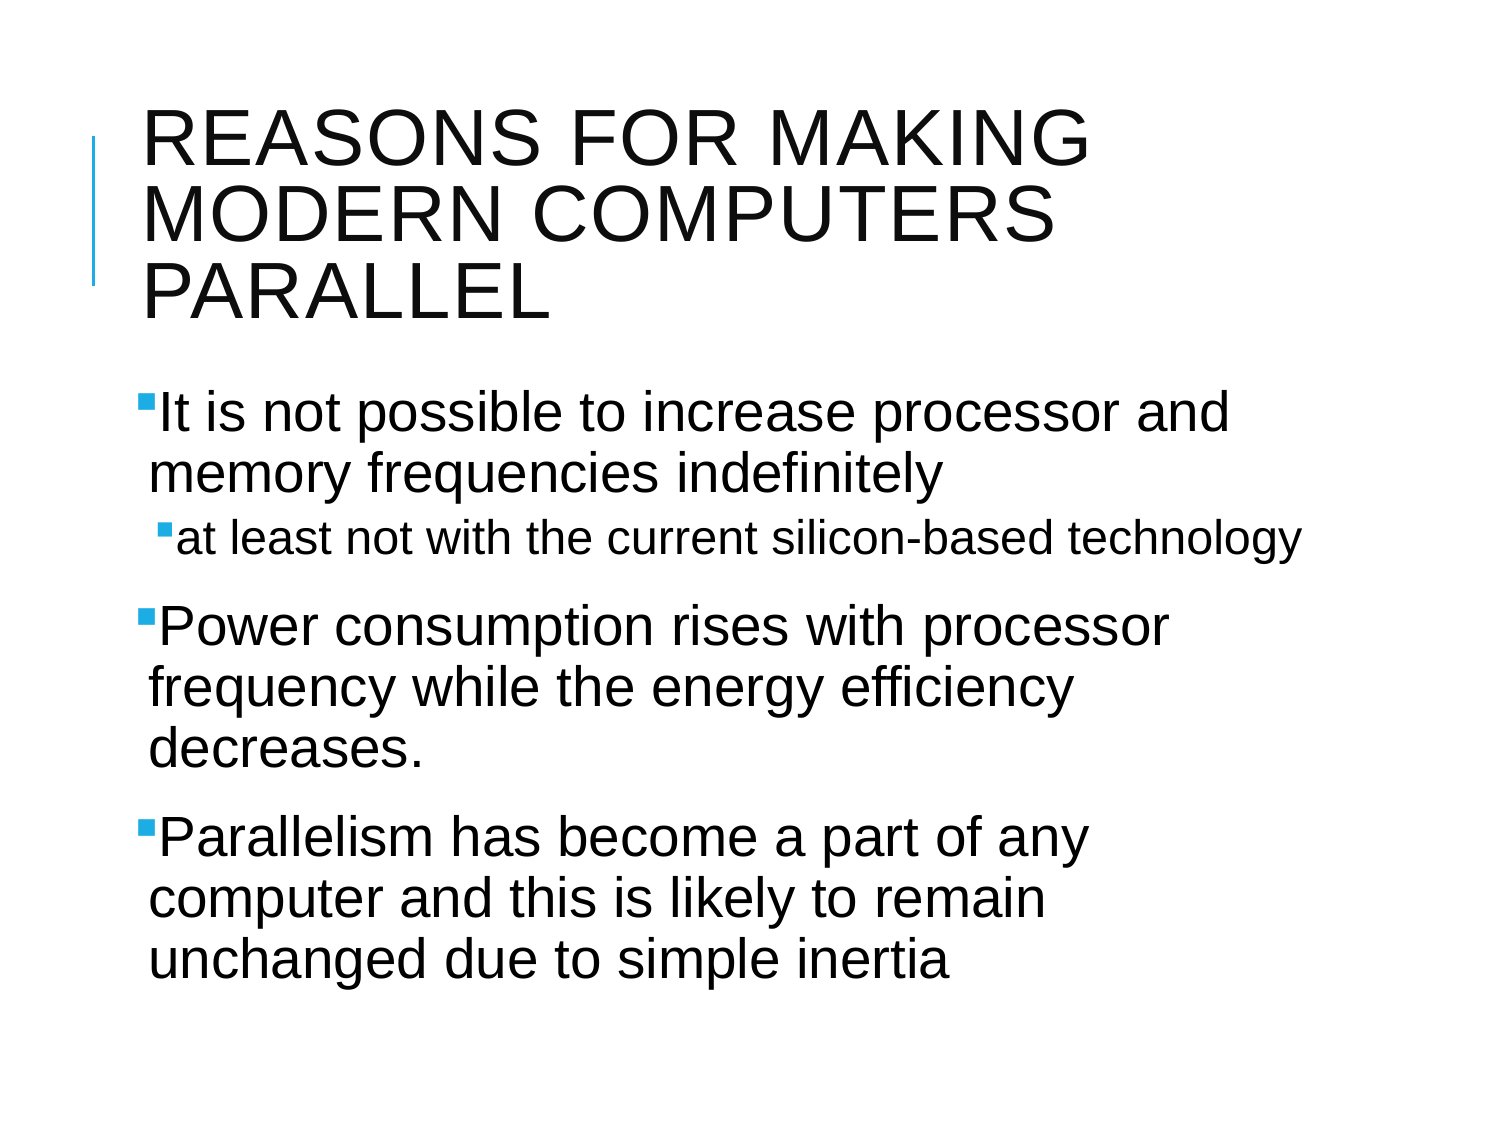

# Reasons for making modern computers parallel
It is not possible to increase processor and memory frequencies indefinitely
at least not with the current silicon-based technology
Power consumption rises with processor frequency while the energy efficiency decreases.
Parallelism has become a part of any computer and this is likely to remain unchanged due to simple inertia